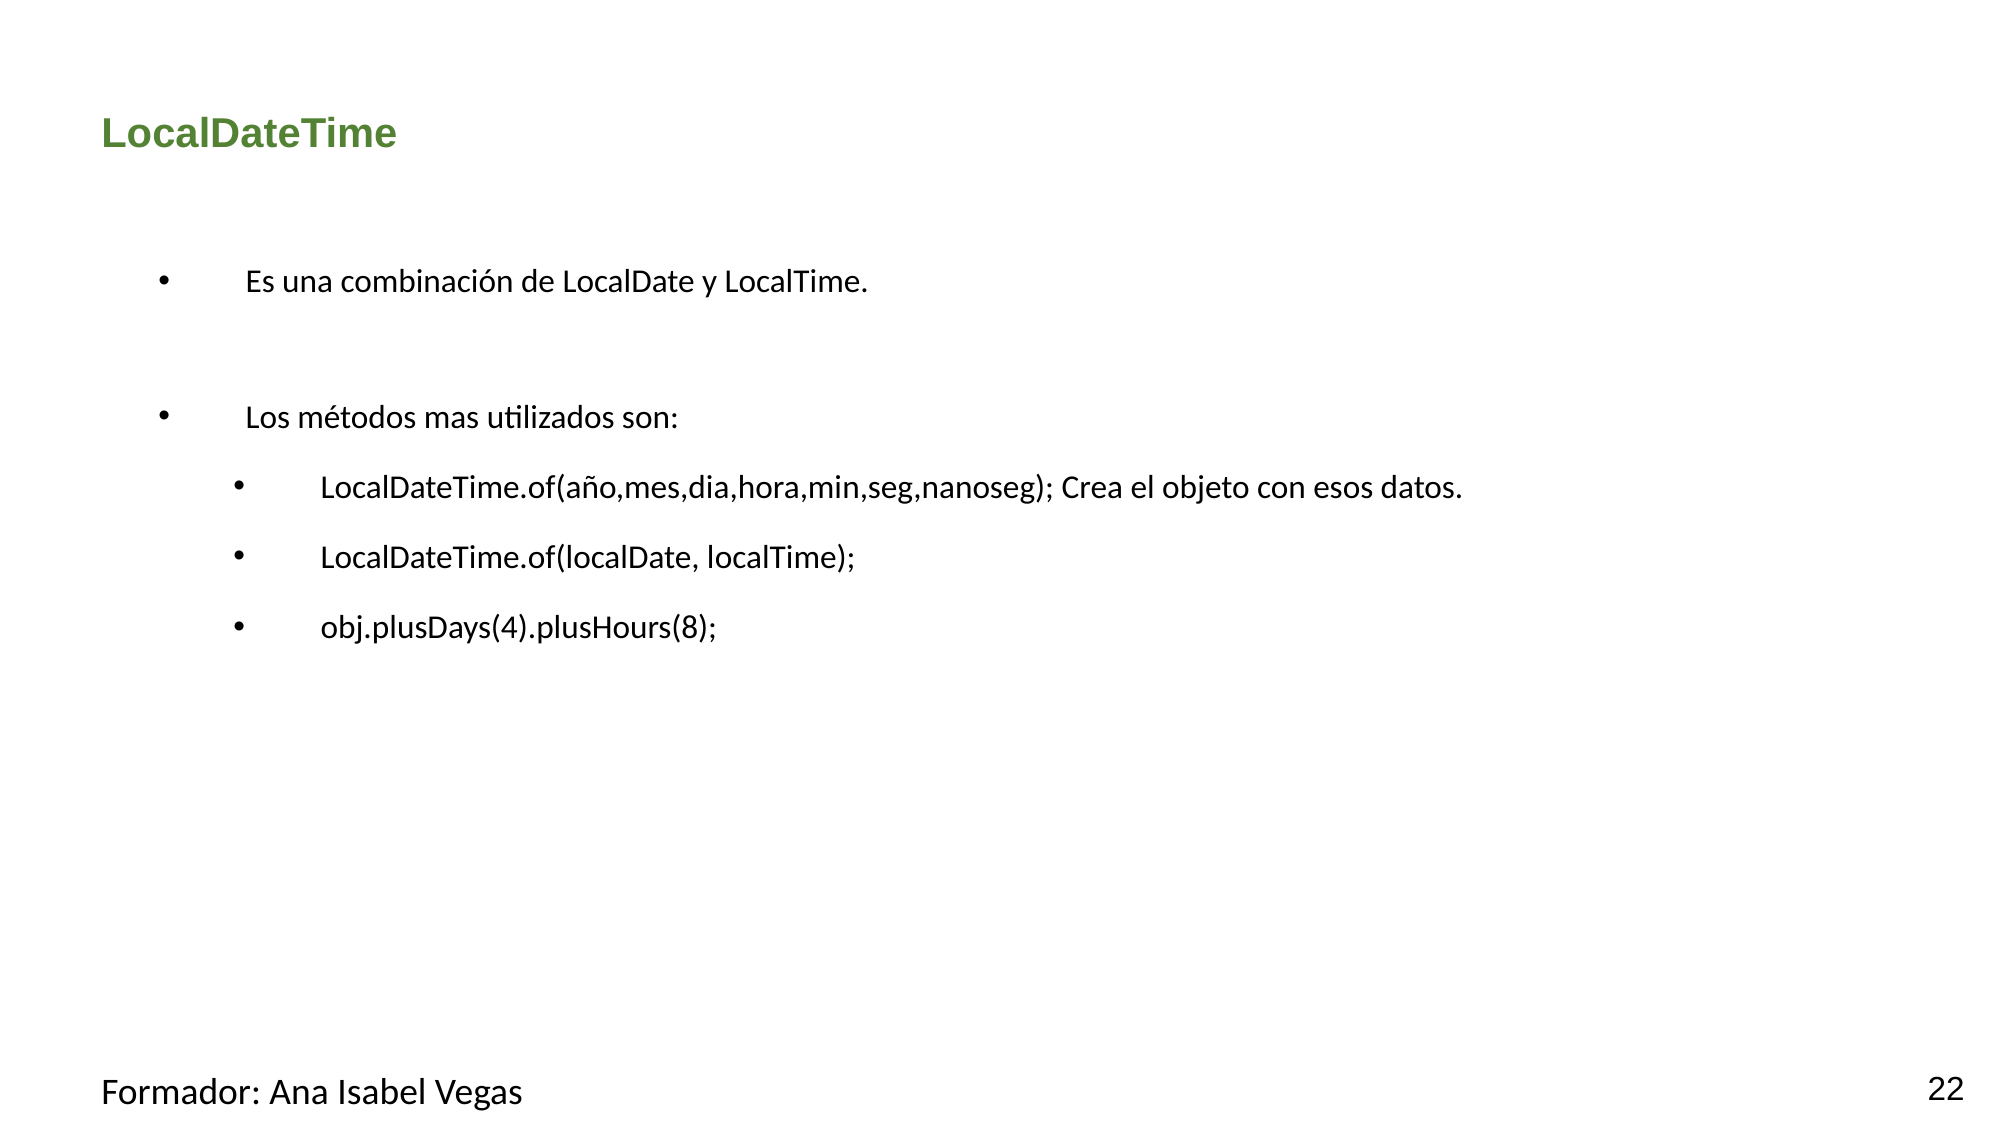

# LocalDateTime
Es una combinación de LocalDate y LocalTime.

Los métodos mas utilizados son:
LocalDateTime.of(año,mes,dia,hora,min,seg,nanoseg); Crea el objeto con esos datos.
LocalDateTime.of(localDate, localTime);
obj.plusDays(4).plusHours(8);
Formador: Ana Isabel Vegas
22